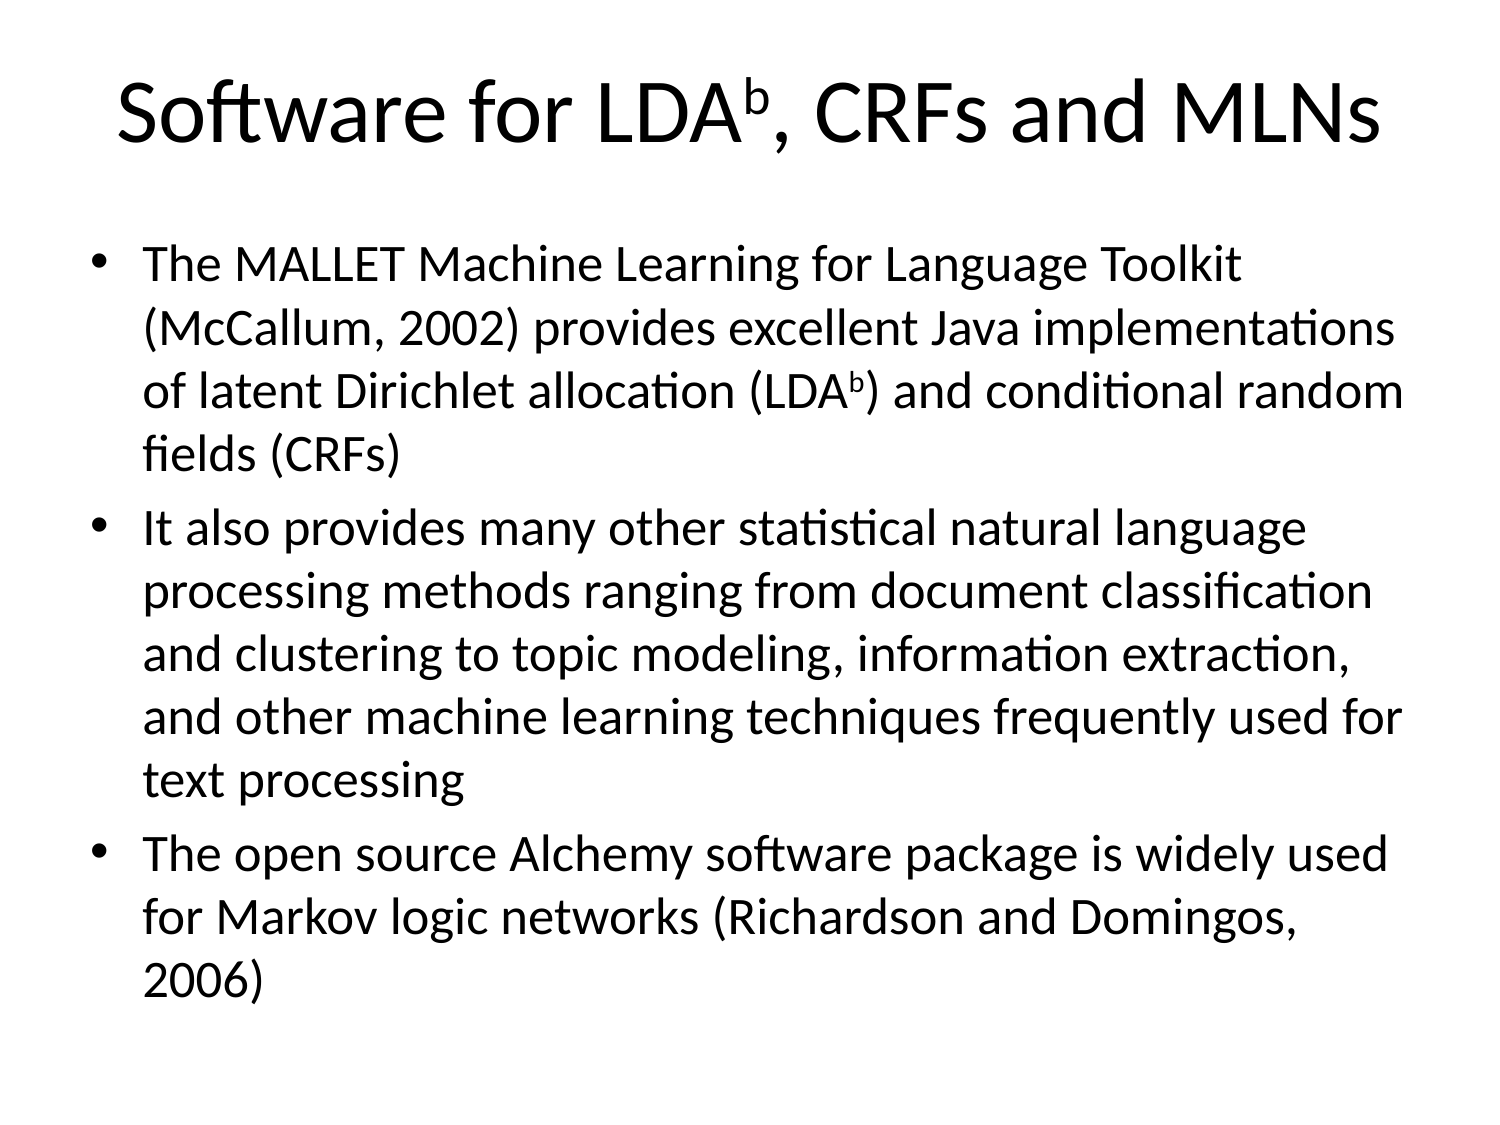

# Software for LDAb, CRFs and MLNs
The MALLET Machine Learning for Language Toolkit (McCallum, 2002) provides excellent Java implementations of latent Dirichlet allocation (LDAb) and conditional random fields (CRFs)
It also provides many other statistical natural language processing methods ranging from document classification and clustering to topic modeling, information extraction, and other machine learning techniques frequently used for text processing
The open source Alchemy software package is widely used for Markov logic networks (Richardson and Domingos, 2006)